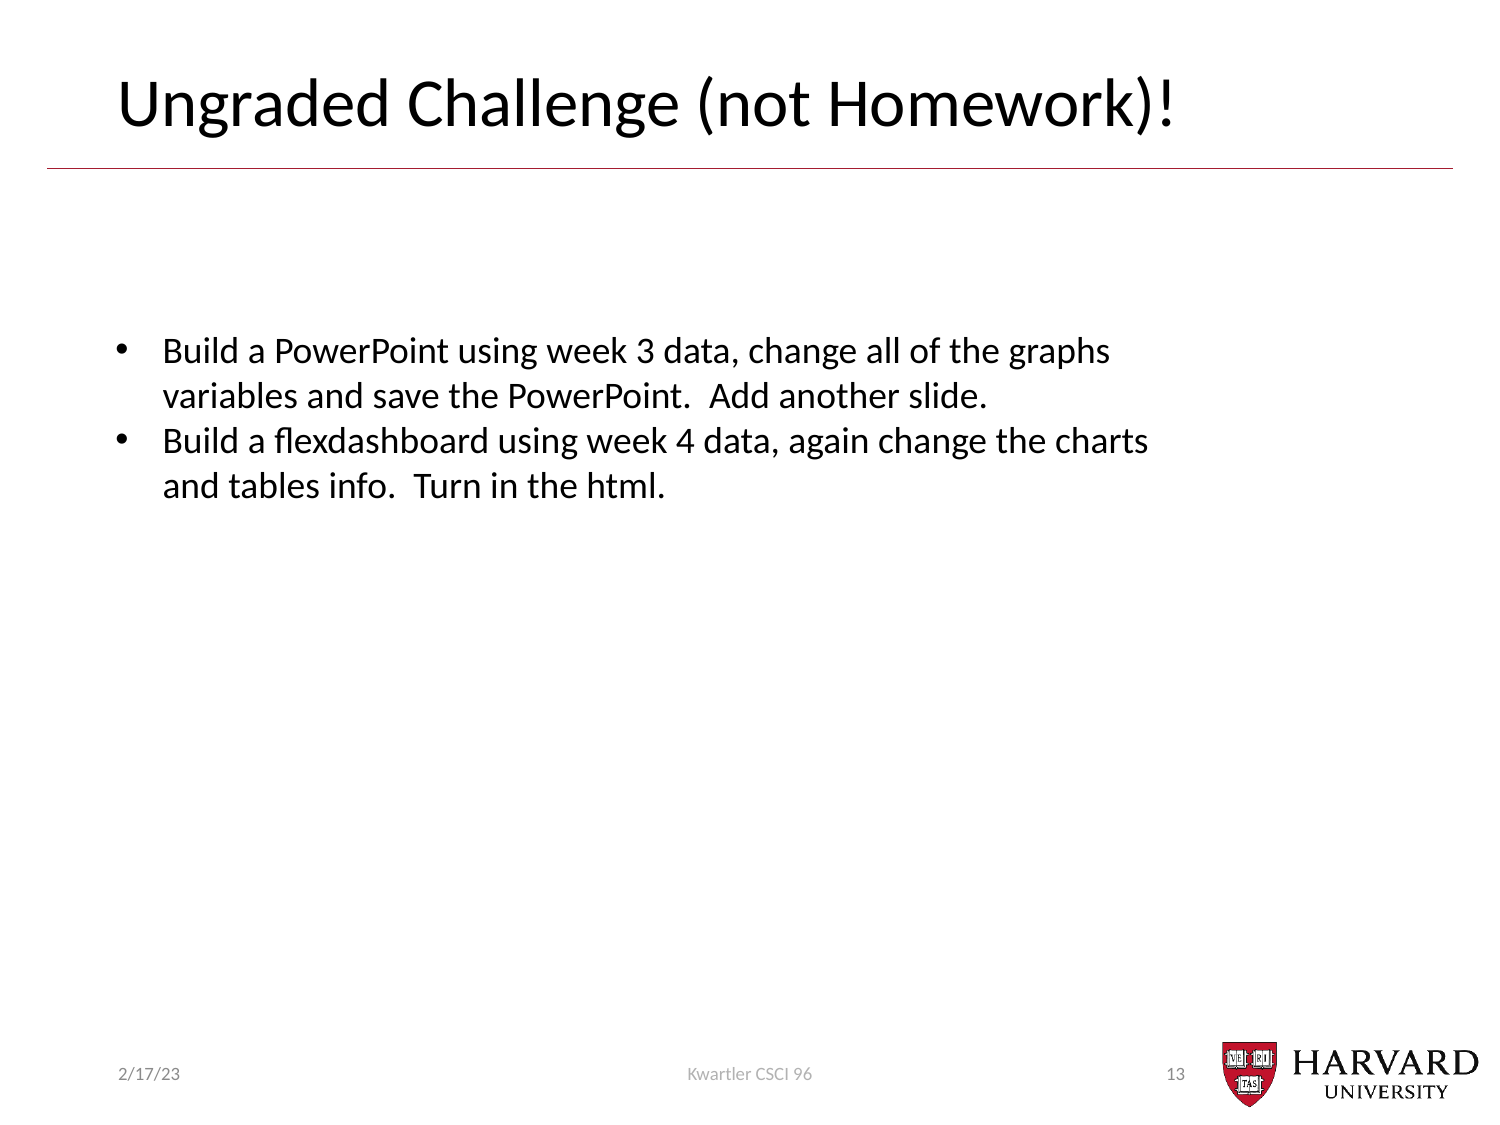

# Ungraded Challenge (not Homework)!
Build a PowerPoint using week 3 data, change all of the graphs variables and save the PowerPoint.  Add another slide.
Build a flexdashboard using week 4 data, again change the charts and tables info.  Turn in the html.
2/17/23
Kwartler CSCI 96
13